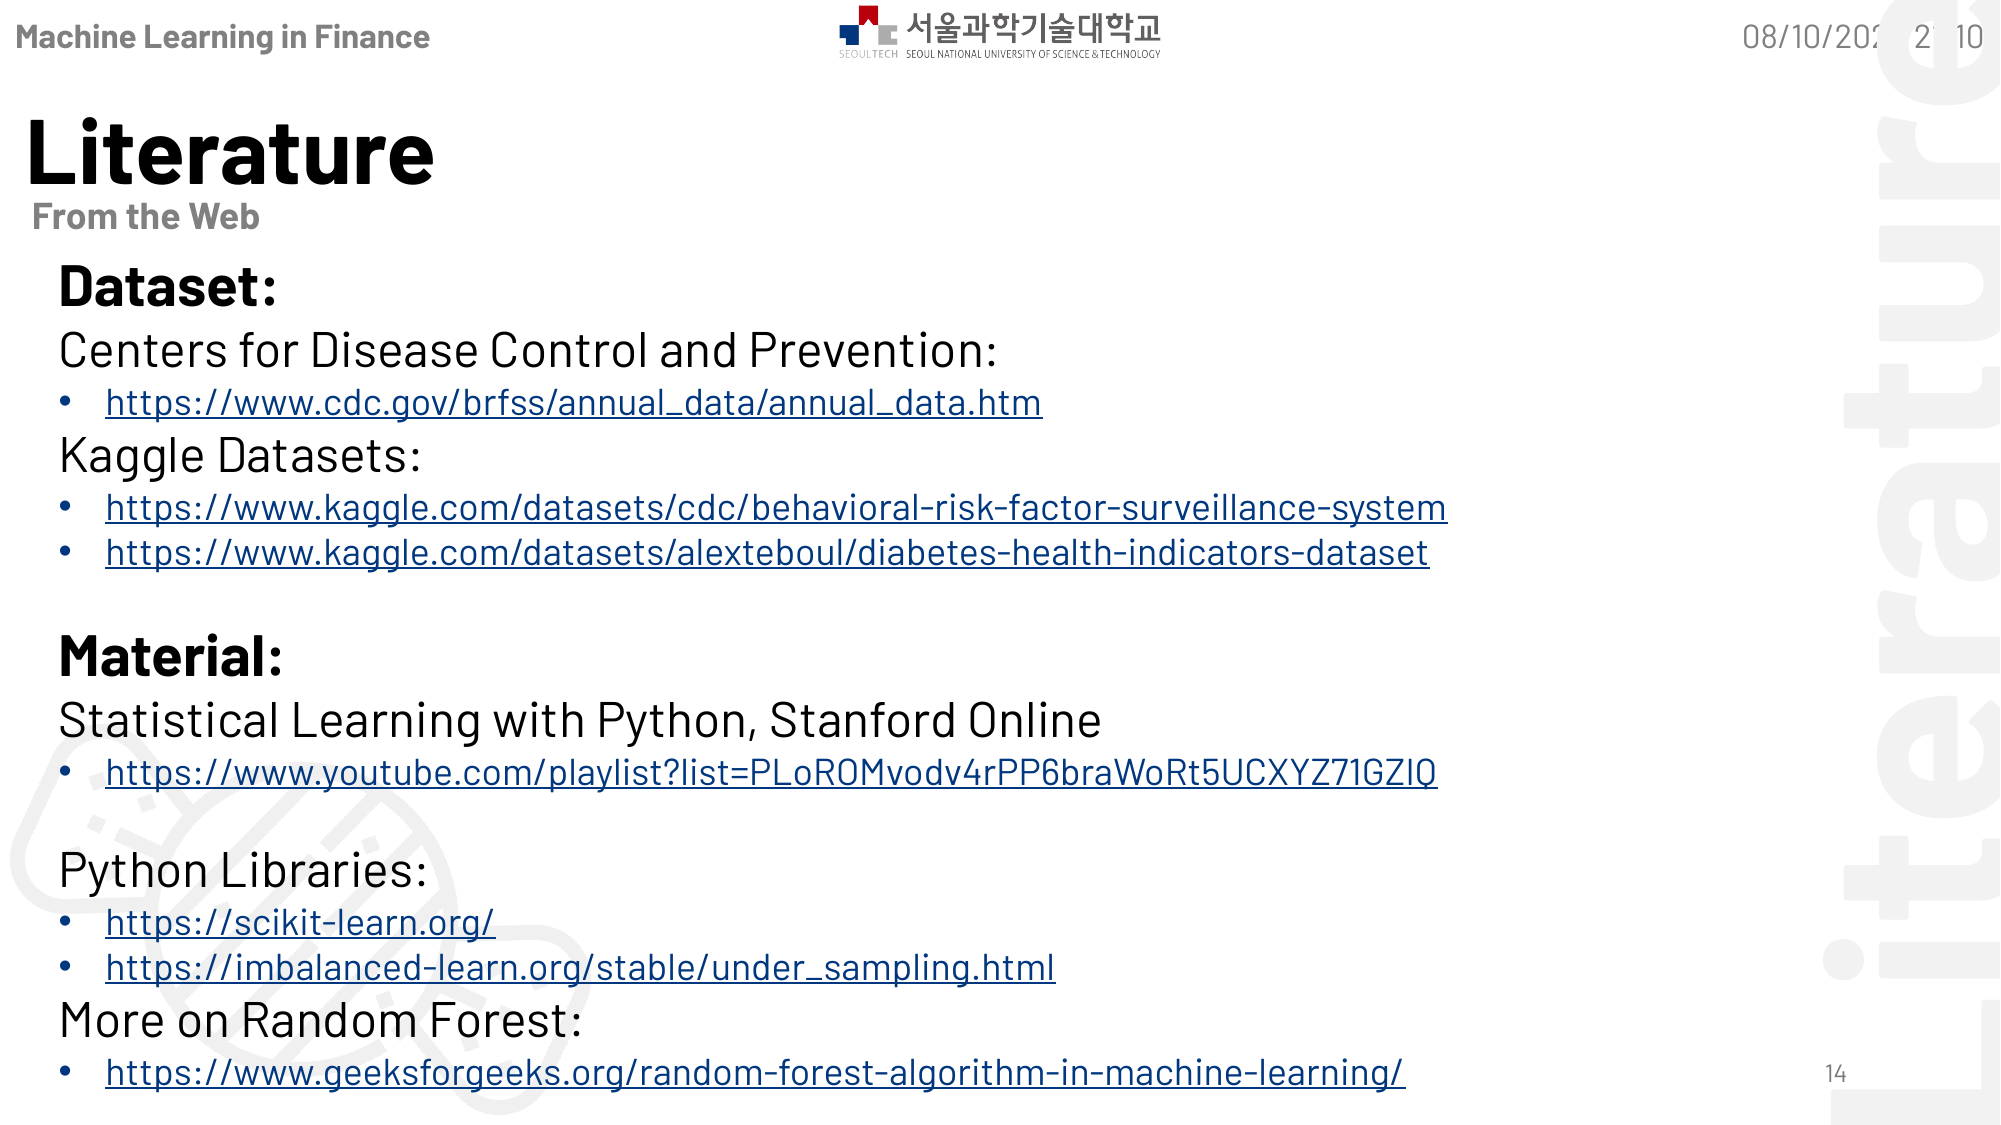

Literature
Literature
From the Web
Dataset:
Centers for Disease Control and Prevention:
https://www.cdc.gov/brfss/annual_data/annual_data.htm
Kaggle Datasets:
https://www.kaggle.com/datasets/cdc/behavioral-risk-factor-surveillance-system
https://www.kaggle.com/datasets/alexteboul/diabetes-health-indicators-dataset

Material:
Statistical Learning with Python, Stanford Online
https://www.youtube.com/playlist?list=PLoROMvodv4rPP6braWoRt5UCXYZ71GZIQ

Python Libraries:
https://scikit-learn.org/
https://imbalanced-learn.org/stable/under_sampling.html
More on Random Forest:
https://www.geeksforgeeks.org/random-forest-algorithm-in-machine-learning/

14